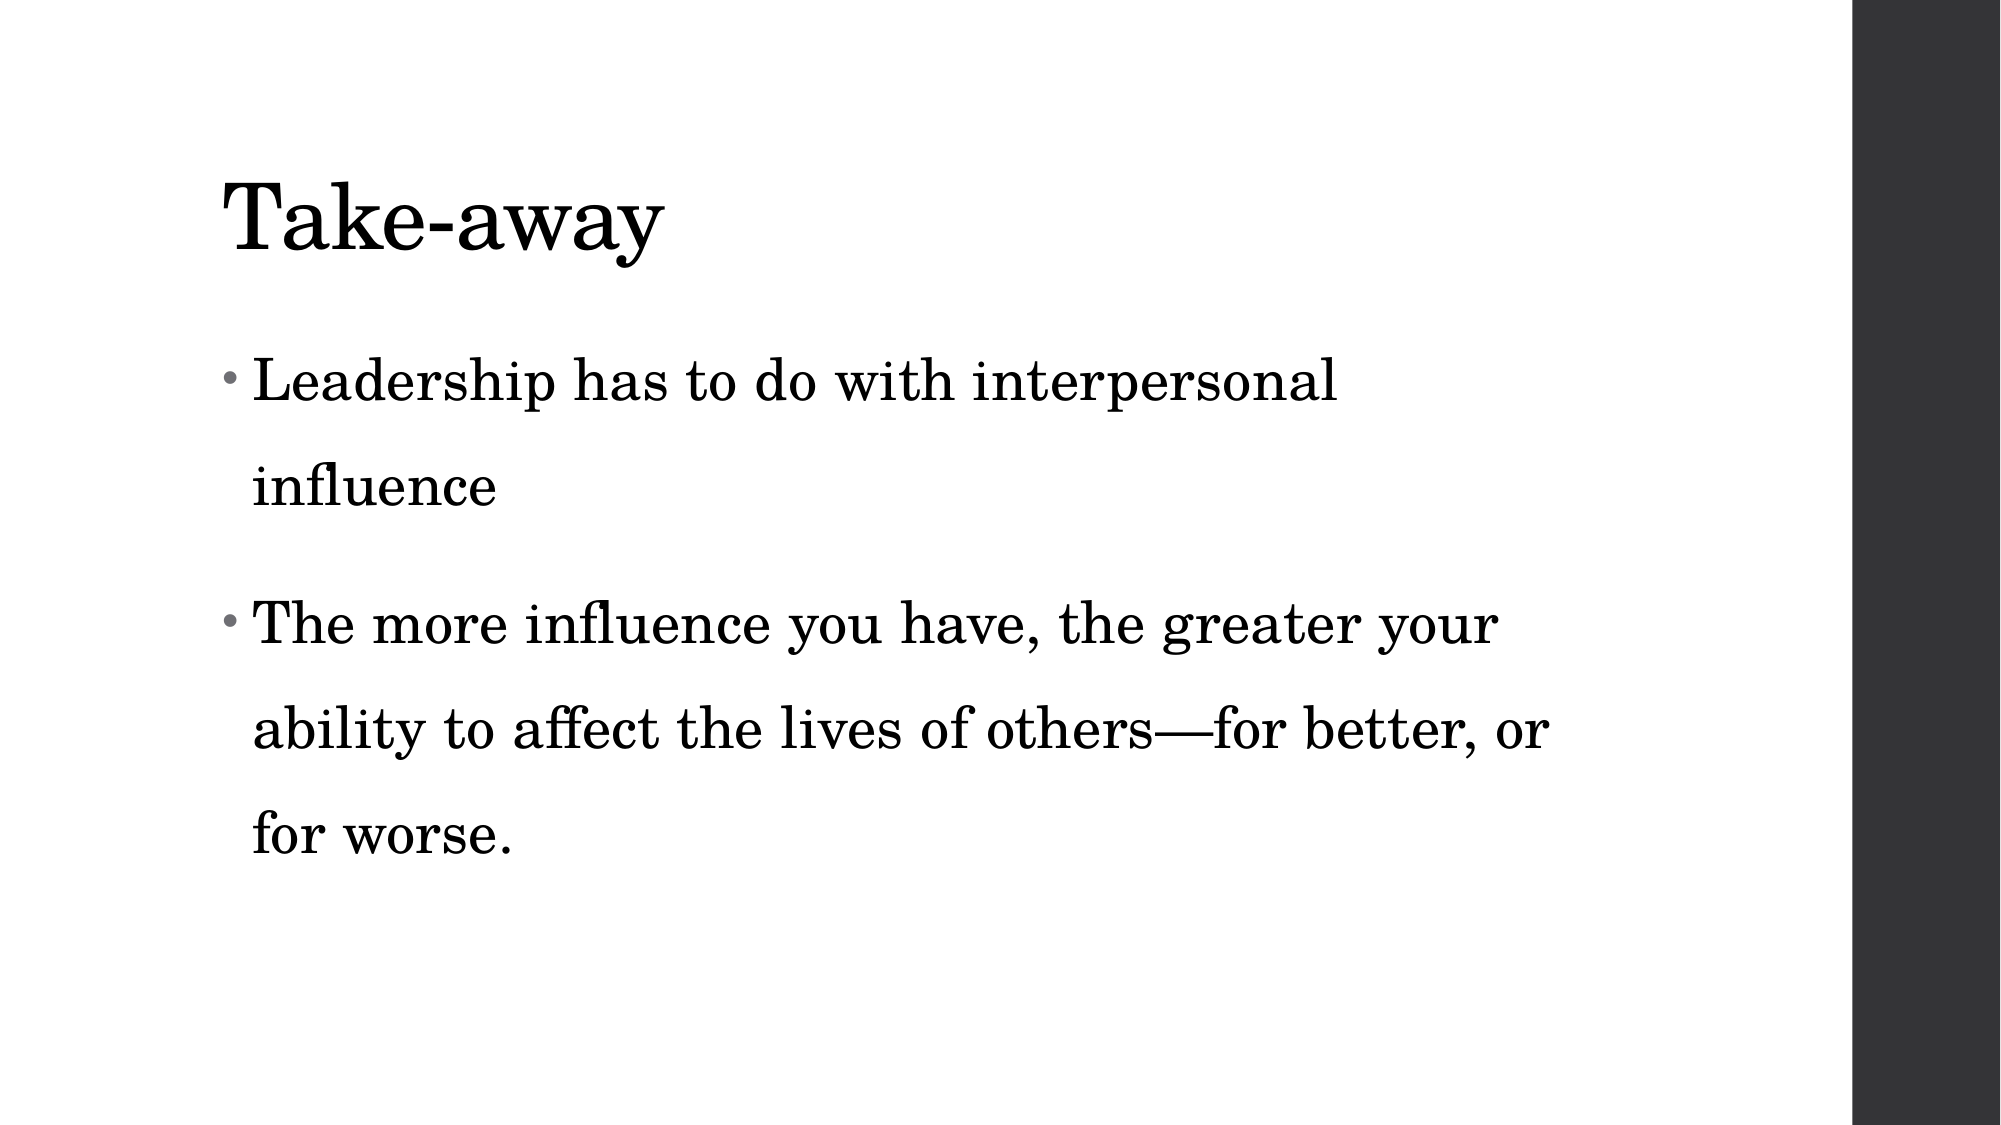

# Take-away
Leadership has to do with interpersonal influence
The more influence you have, the greater your ability to affect the lives of others—for better, or for worse.